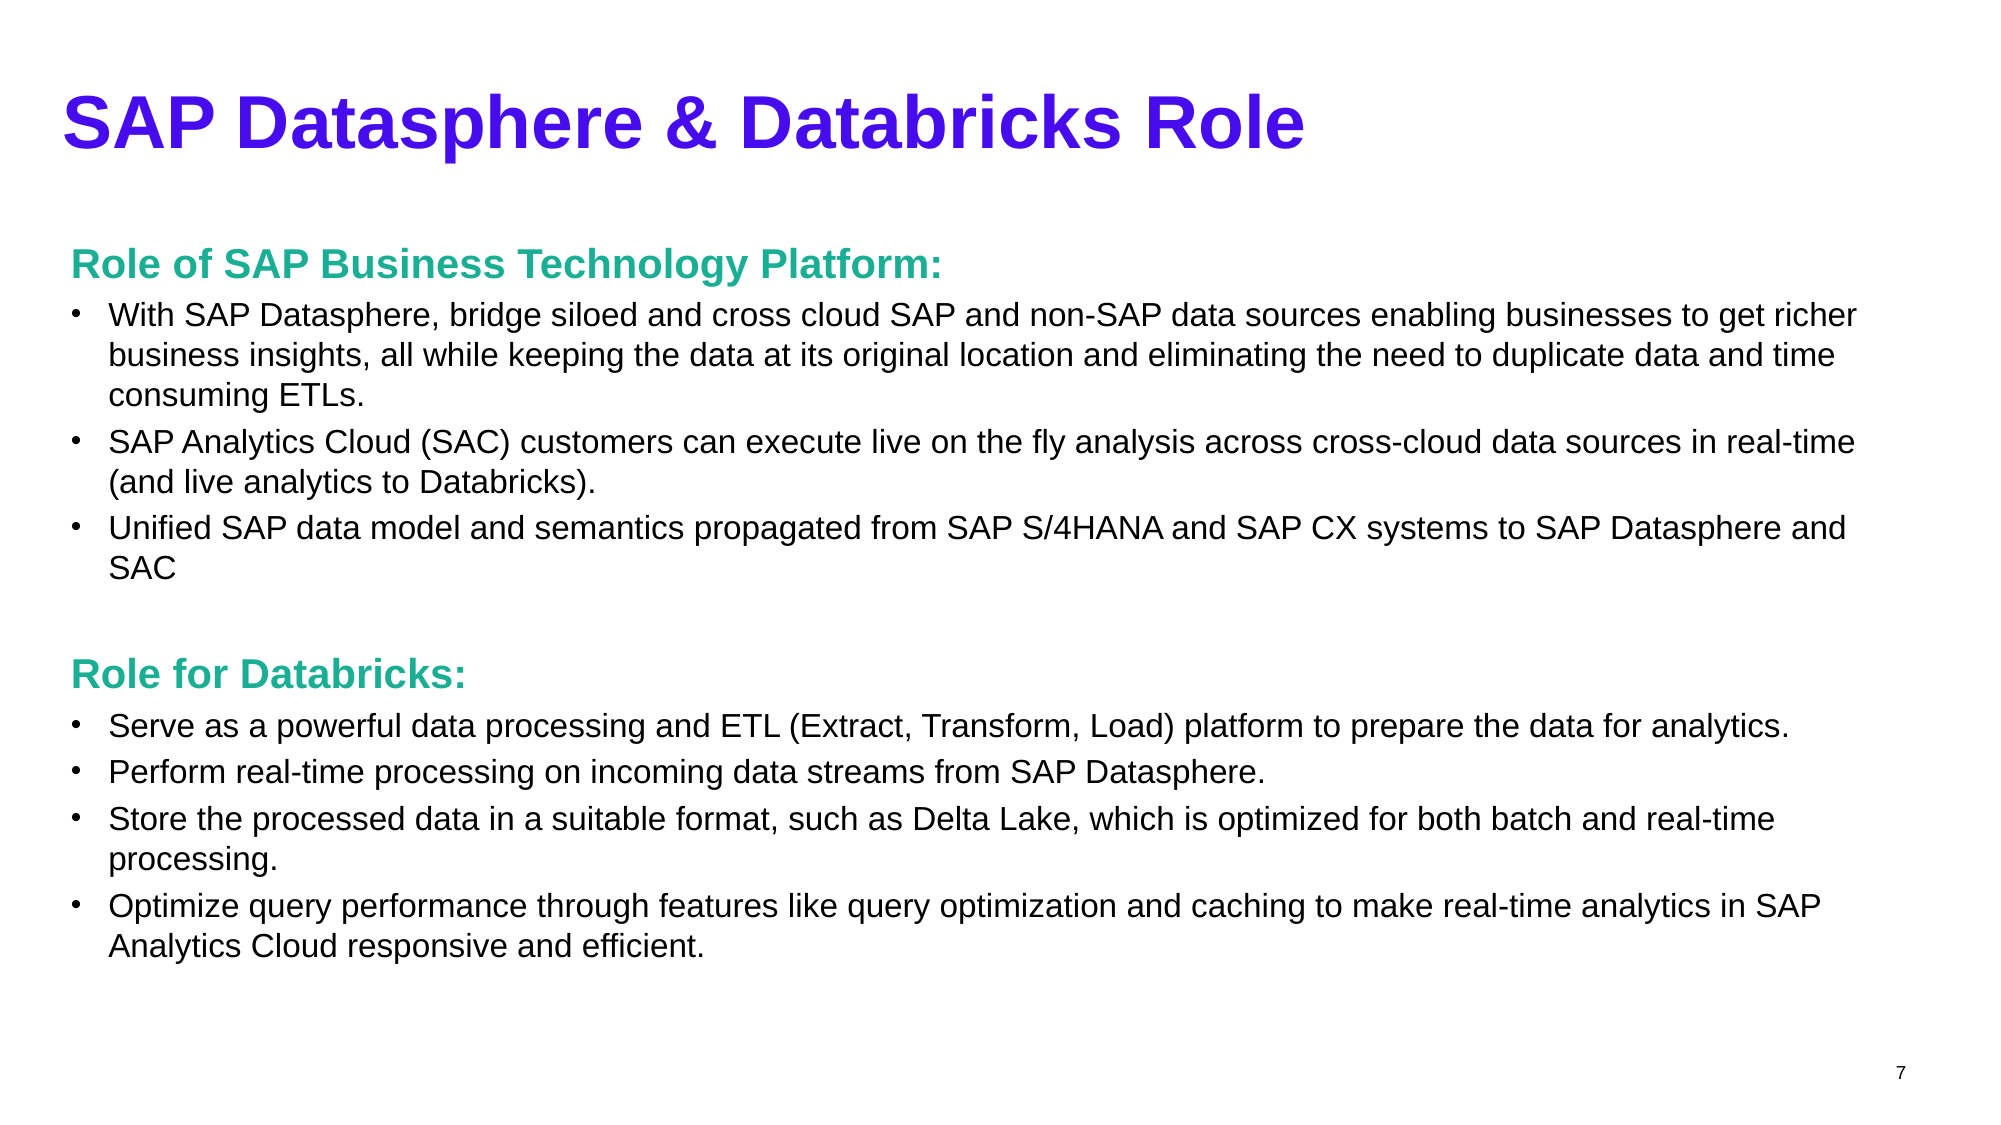

# SAP Datasphere & Databricks Role
Role of SAP Business Technology Platform:
With SAP Datasphere, bridge siloed and cross cloud SAP and non-SAP data sources enabling businesses to get richer business insights, all while keeping the data at its original location and eliminating the need to duplicate data and time consuming ETLs.
SAP Analytics Cloud (SAC) customers can execute live on the fly analysis across cross-cloud data sources in real-time (and live analytics to Databricks).
Unified SAP data model and semantics propagated from SAP S/4HANA and SAP CX systems to SAP Datasphere and SAC

Role for Databricks:
Serve as a powerful data processing and ETL (Extract, Transform, Load) platform to prepare the data for analytics.
Perform real-time processing on incoming data streams from SAP Datasphere.
Store the processed data in a suitable format, such as Delta Lake, which is optimized for both batch and real-time processing.
Optimize query performance through features like query optimization and caching to make real-time analytics in SAP Analytics Cloud responsive and efficient.